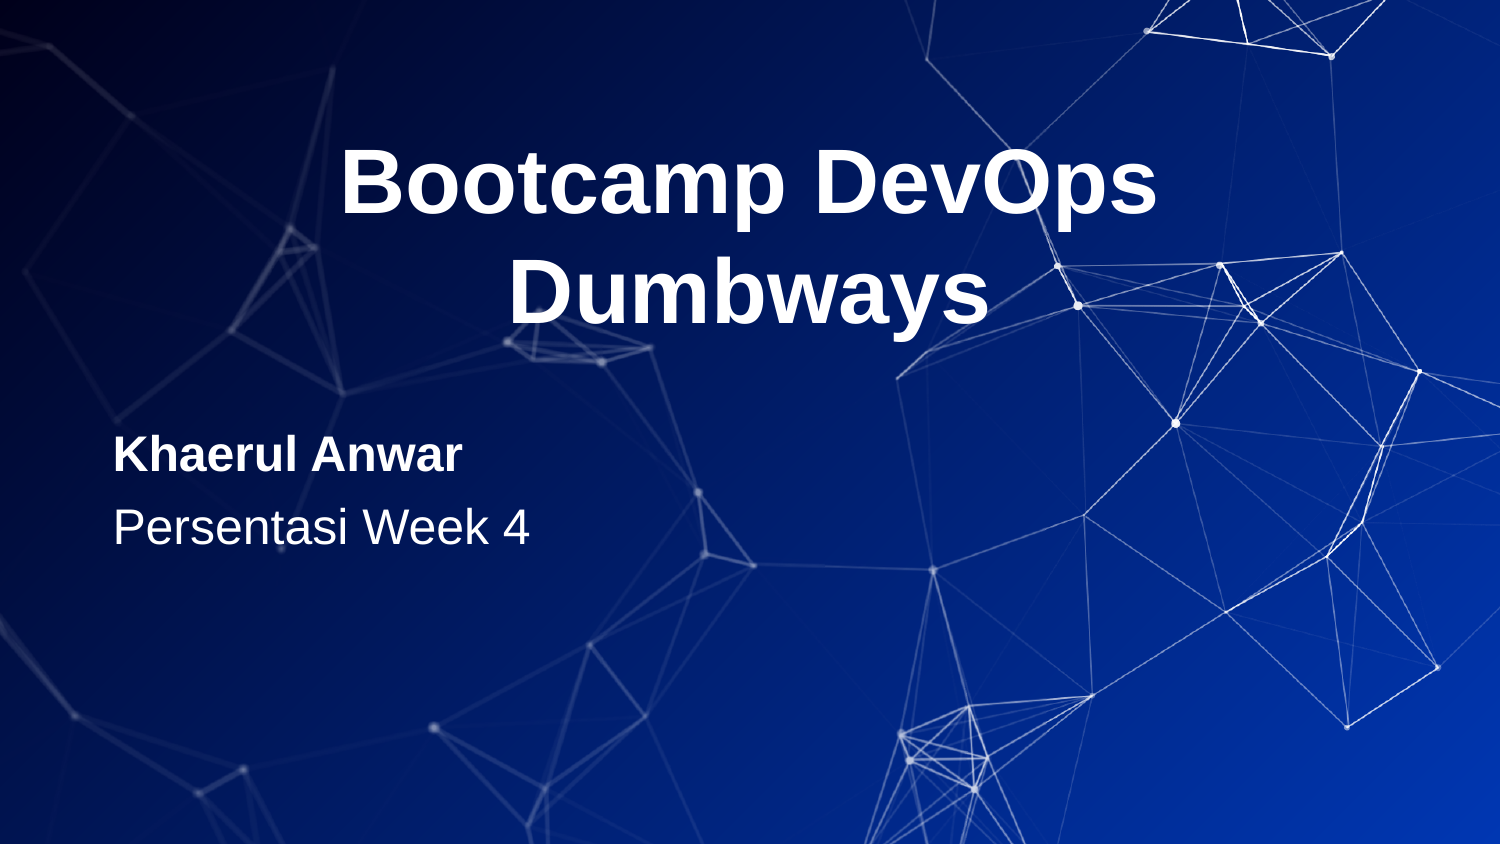

# Bootcamp DevOps Dumbways
Khaerul Anwar
Persentasi Week 4